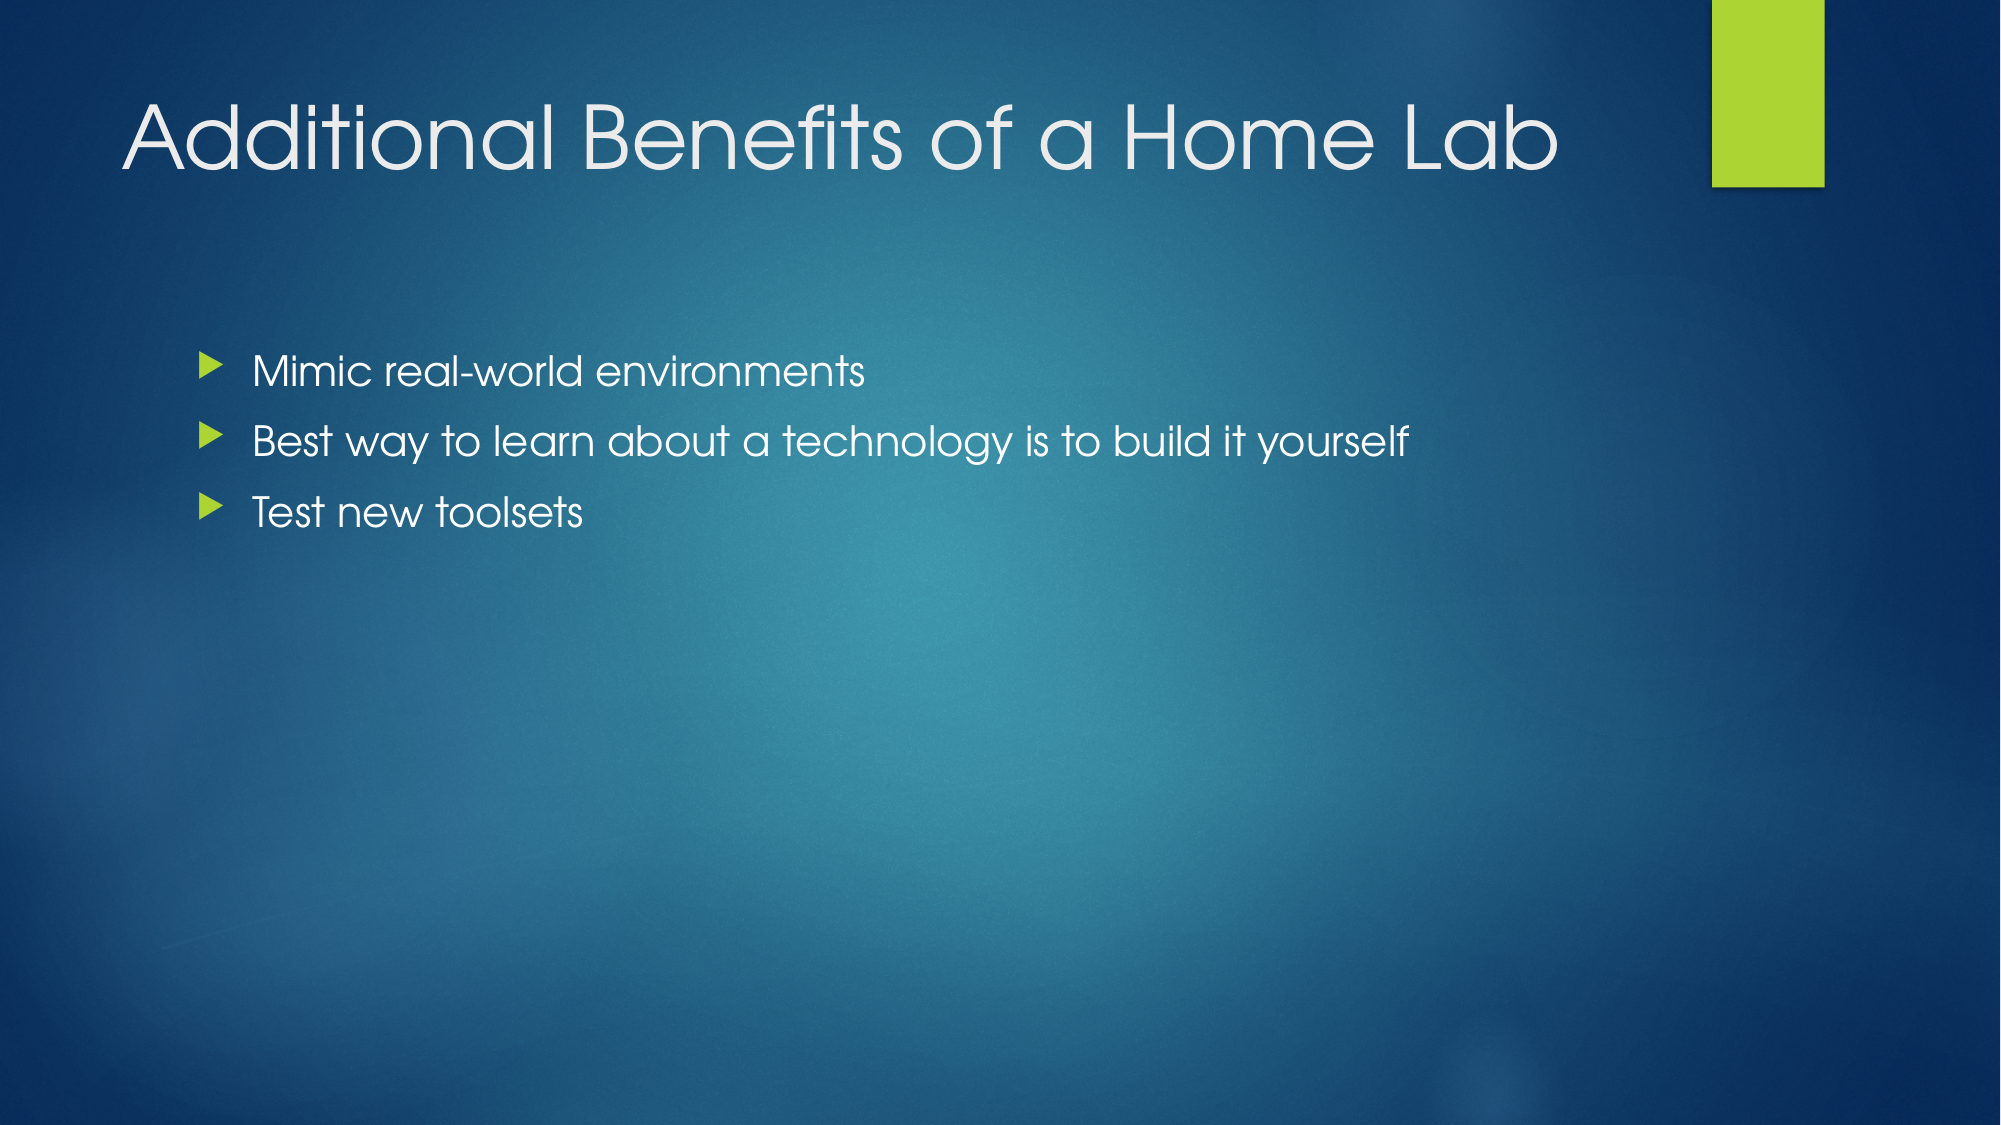

# Additional Benefits of a Home Lab
Mimic real-world environments
Best way to learn about a technology is to build it yourself
Test new toolsets